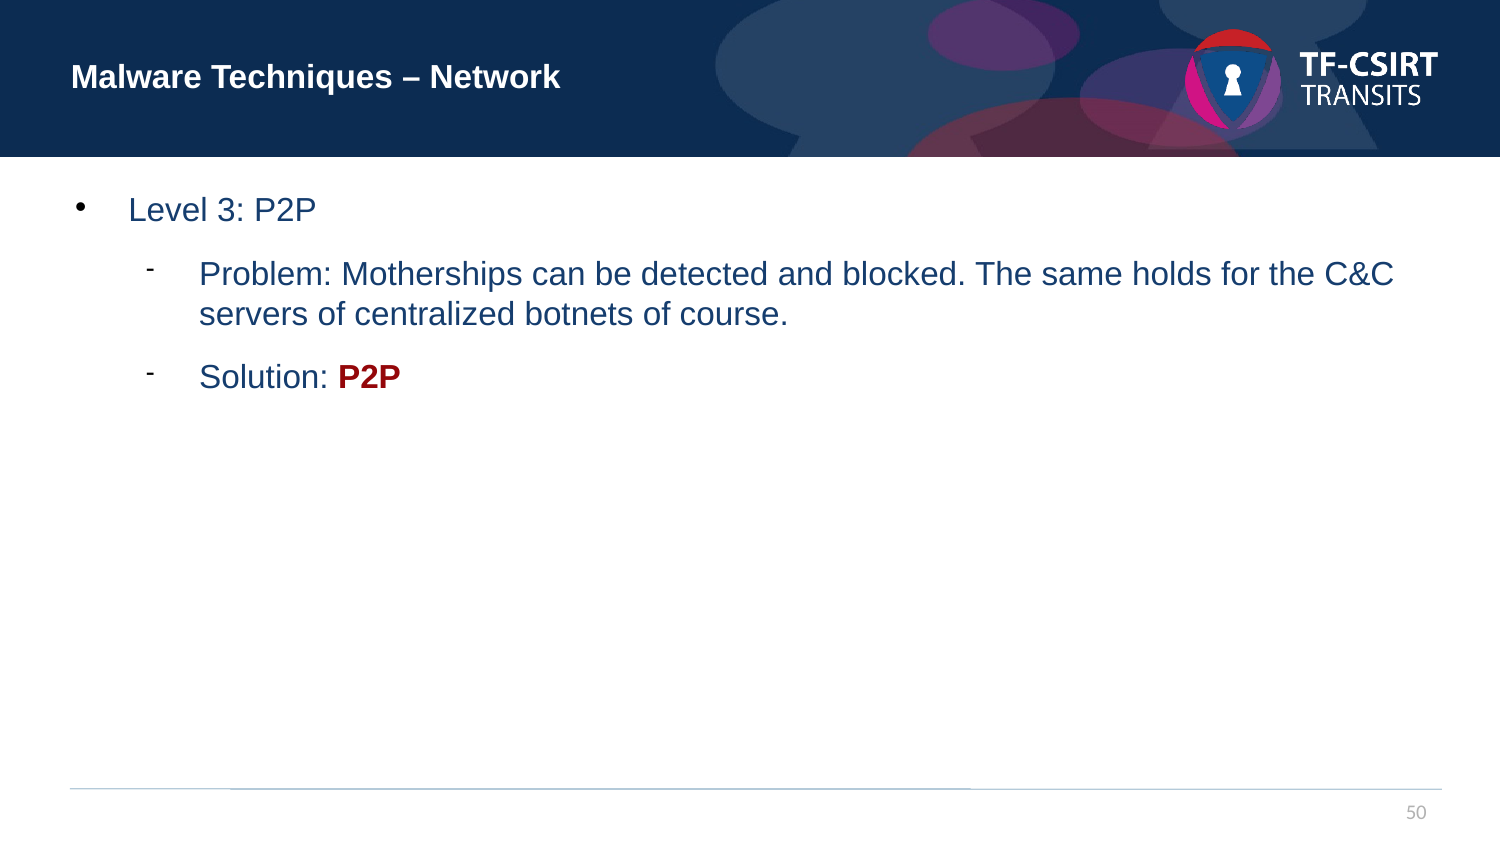

Malware Techniques – Network
Level 3: P2P
Problem: Motherships can be detected and blocked. The same holds for the C&C servers of centralized botnets of course.
Solution: P2P
50